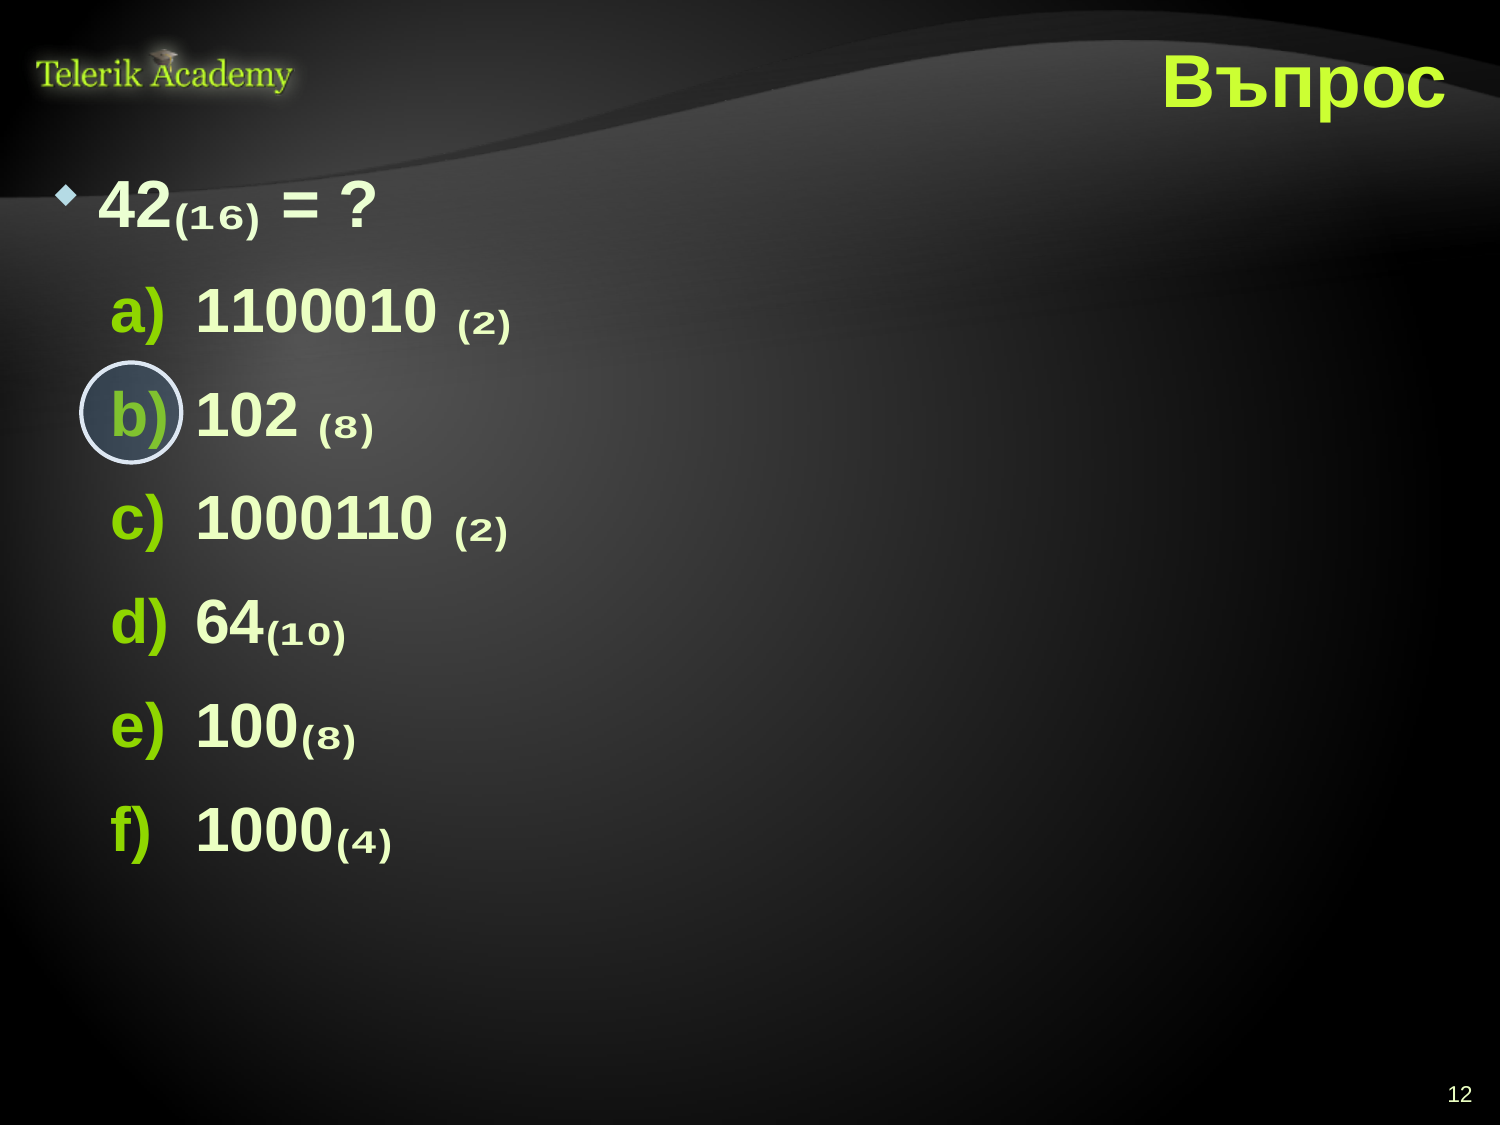

# Въпрос
42₍₁₆₎ = ?
1100010 ₍₂₎
102 ₍₈₎
1000110 ₍₂₎
64₍₁₀₎
100₍₈₎
1000₍₄₎

12